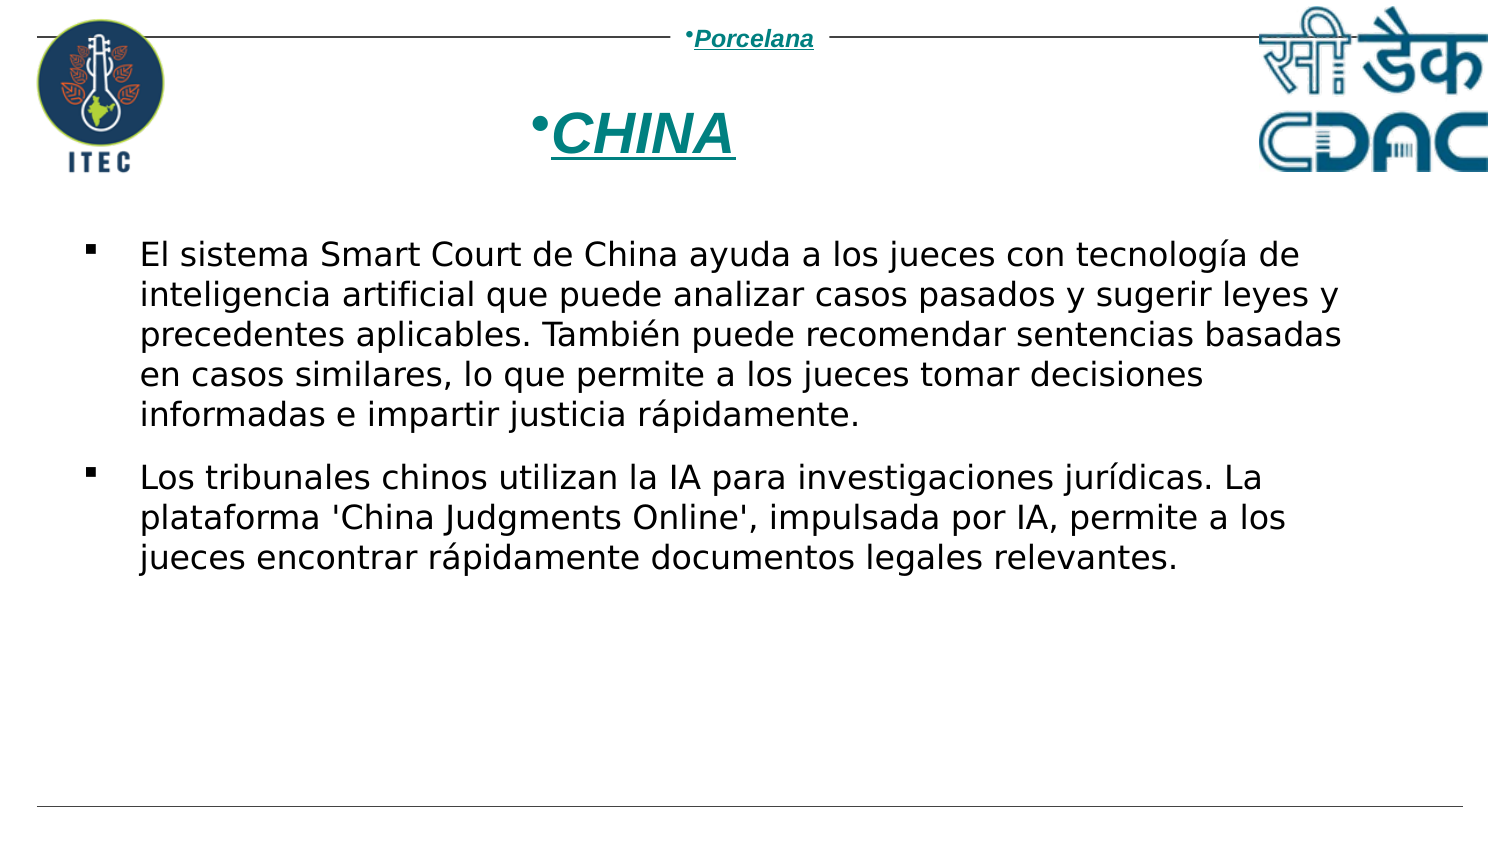

Porcelana
CHINA
El sistema Smart Court de China ayuda a los jueces con tecnología de inteligencia artificial que puede analizar casos pasados y sugerir leyes y precedentes aplicables. También puede recomendar sentencias basadas en casos similares, lo que permite a los jueces tomar decisiones informadas e impartir justicia rápidamente.
Los tribunales chinos utilizan la IA para investigaciones jurídicas. La plataforma 'China Judgments Online', impulsada por IA, permite a los jueces encontrar rápidamente documentos legales relevantes.